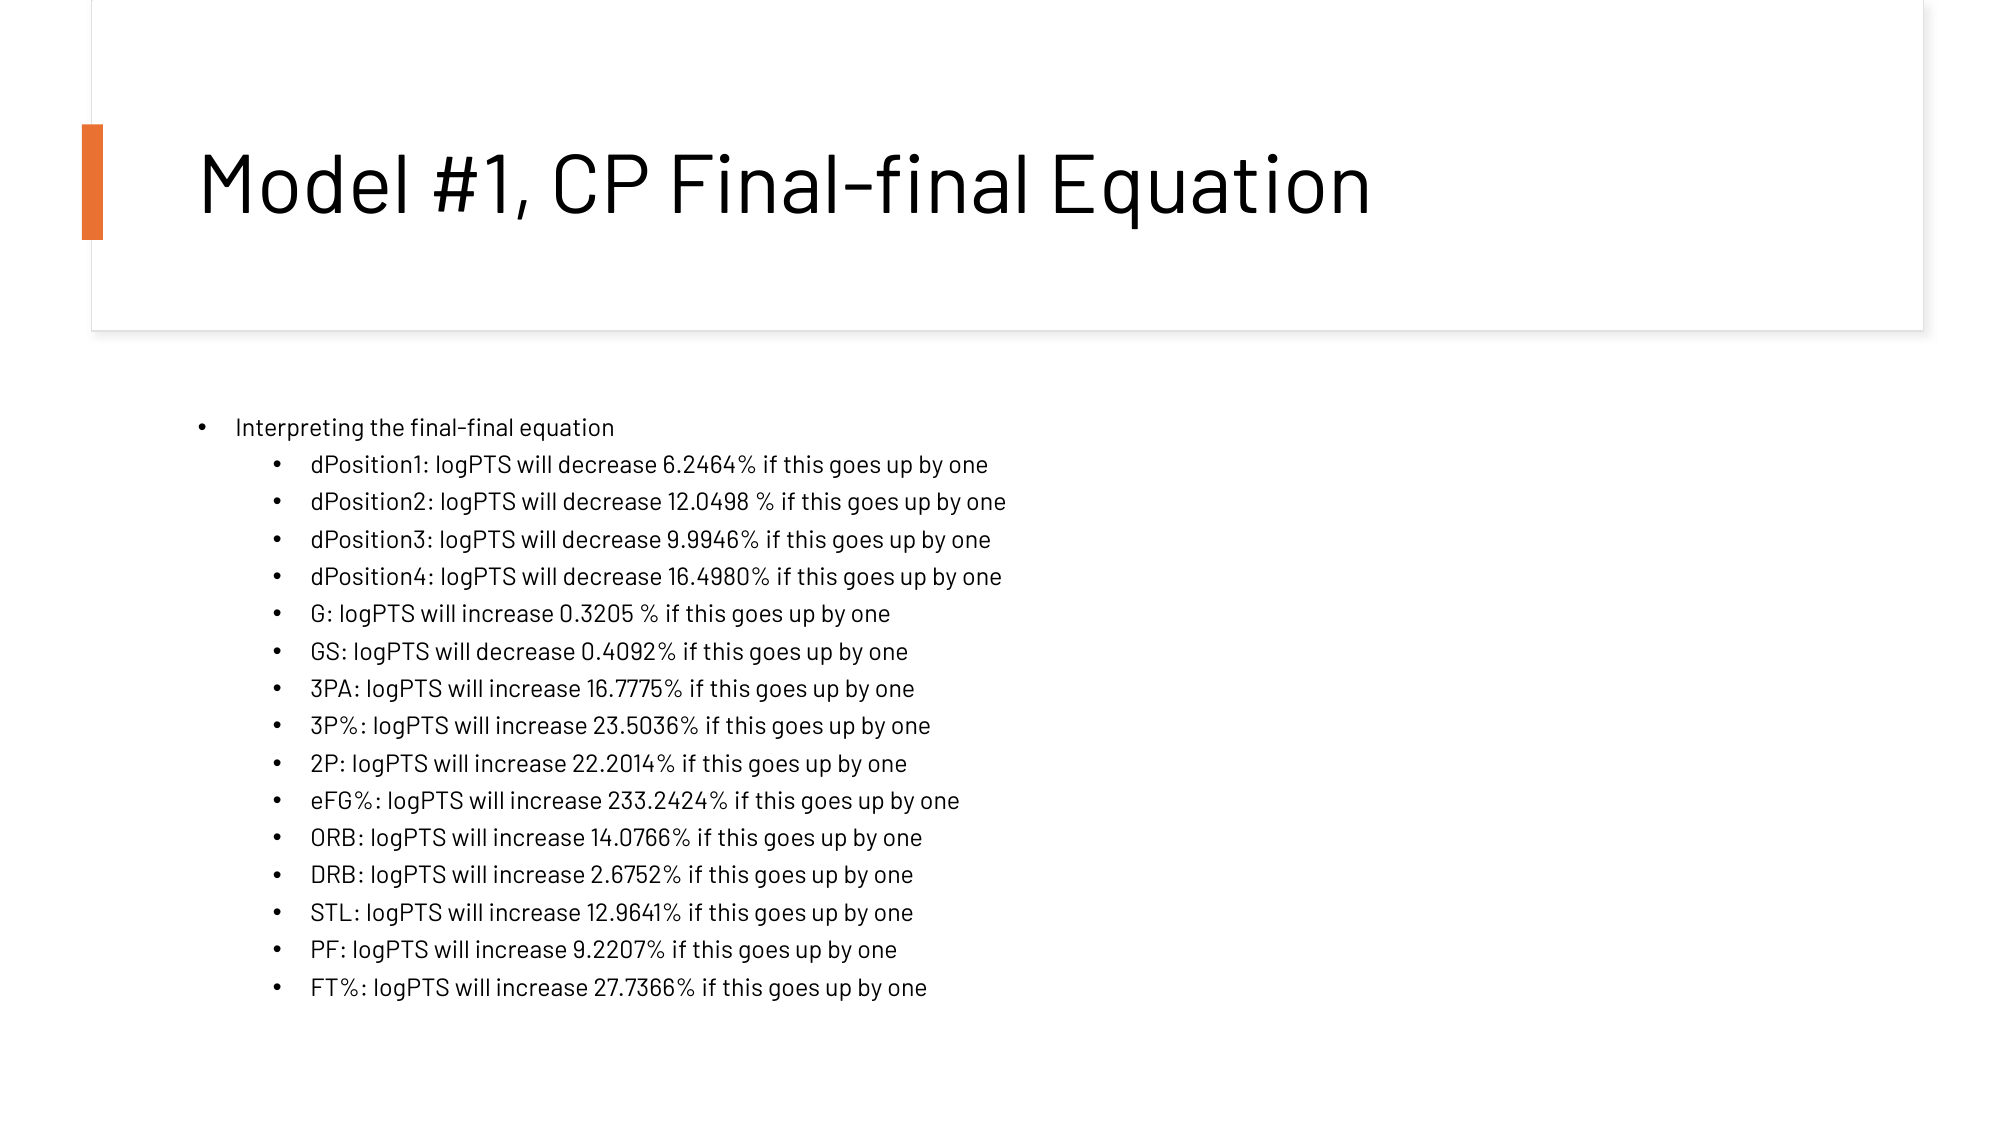

# Model #1, CP Final-final Equation

Interpreting the final-final equation
dPosition1: logPTS will decrease 6.2464% if this goes up by one
dPosition2: logPTS will decrease 12.0498 % if this goes up by one
dPosition3: logPTS will decrease 9.9946% if this goes up by one
dPosition4: logPTS will decrease 16.4980% if this goes up by one
G: logPTS will increase 0.3205 % if this goes up by one
GS: logPTS will decrease 0.4092% if this goes up by one
3PA: logPTS will increase 16.7775% if this goes up by one
3P%: logPTS will increase 23.5036% if this goes up by one
2P: logPTS will increase 22.2014% if this goes up by one
eFG%: logPTS will increase 233.2424% if this goes up by one
ORB: logPTS will increase 14.0766% if this goes up by one
DRB: logPTS will increase 2.6752% if this goes up by one
STL: logPTS will increase 12.9641% if this goes up by one
PF: logPTS will increase 9.2207% if this goes up by one
FT%: logPTS will increase 27.7366% if this goes up by one